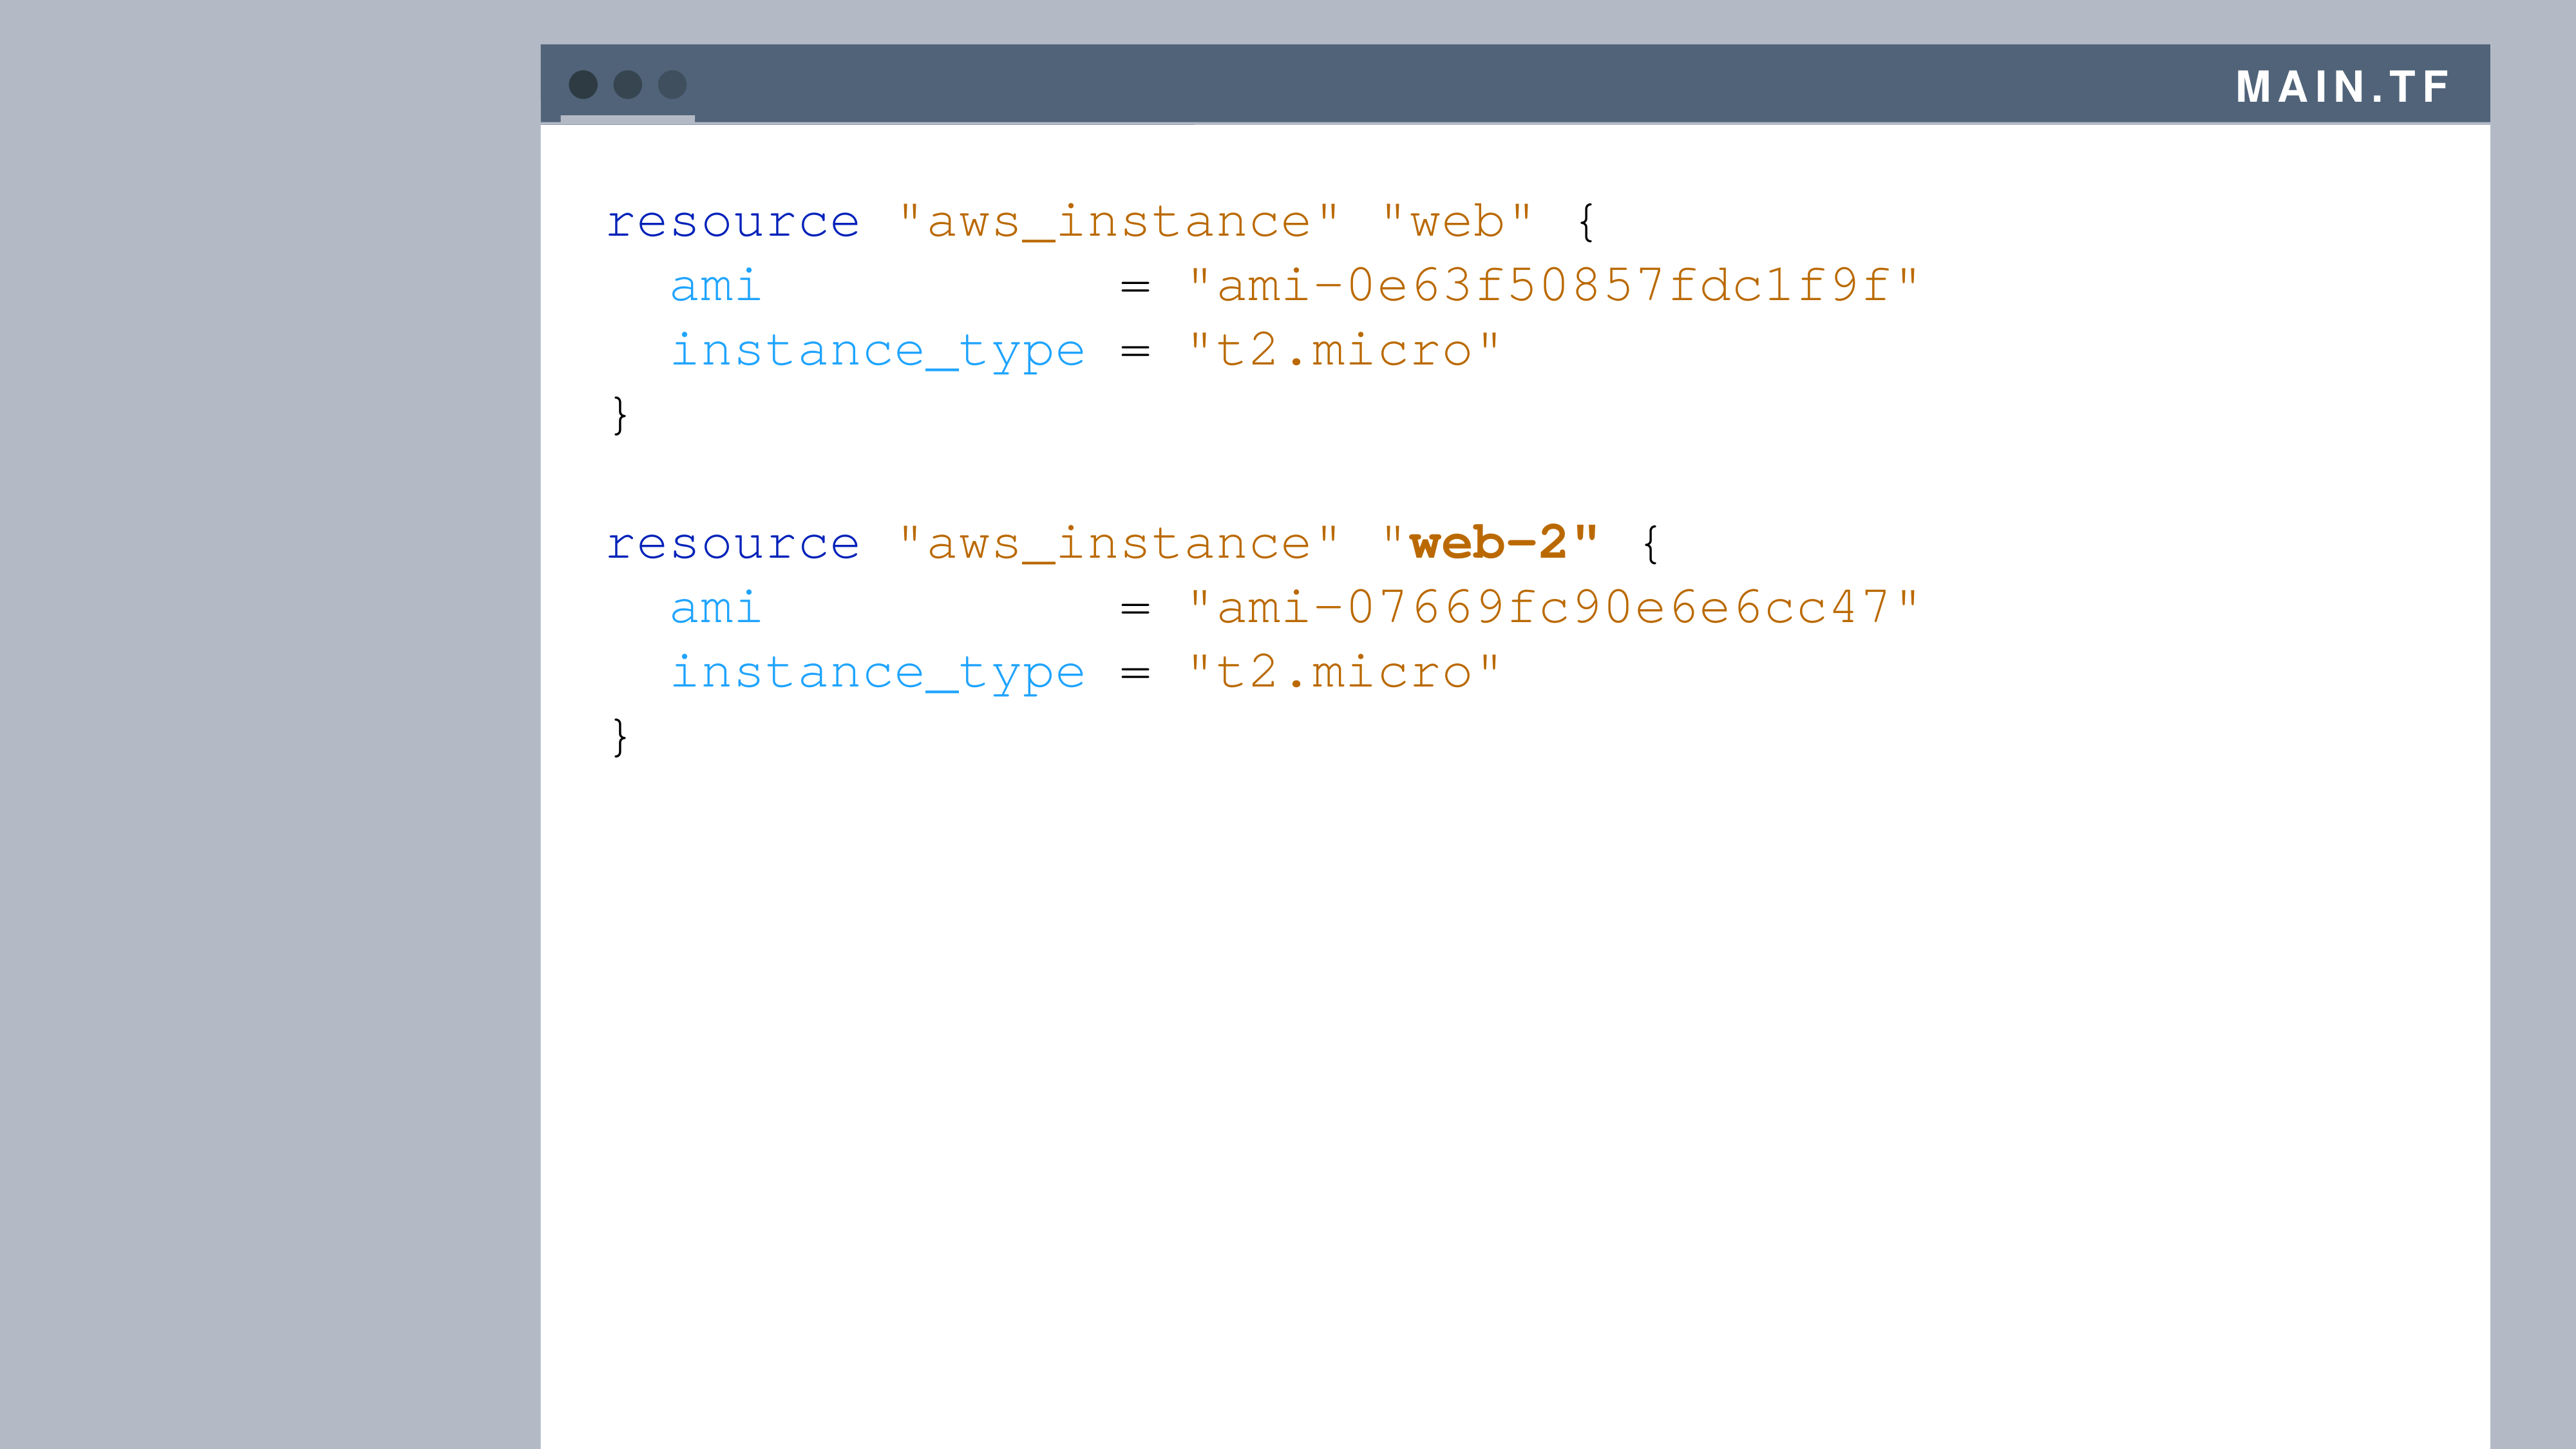

main.tf
resource "aws_instance" "web" {
  ami           = "ami-0e63f50857fdc1f9f"
  instance_type = "t2.micro"
}

resource "aws_instance" "web-2" {
  ami           = "ami-07669fc90e6e6cc47"
  instance_type = "t2.micro"
}
136